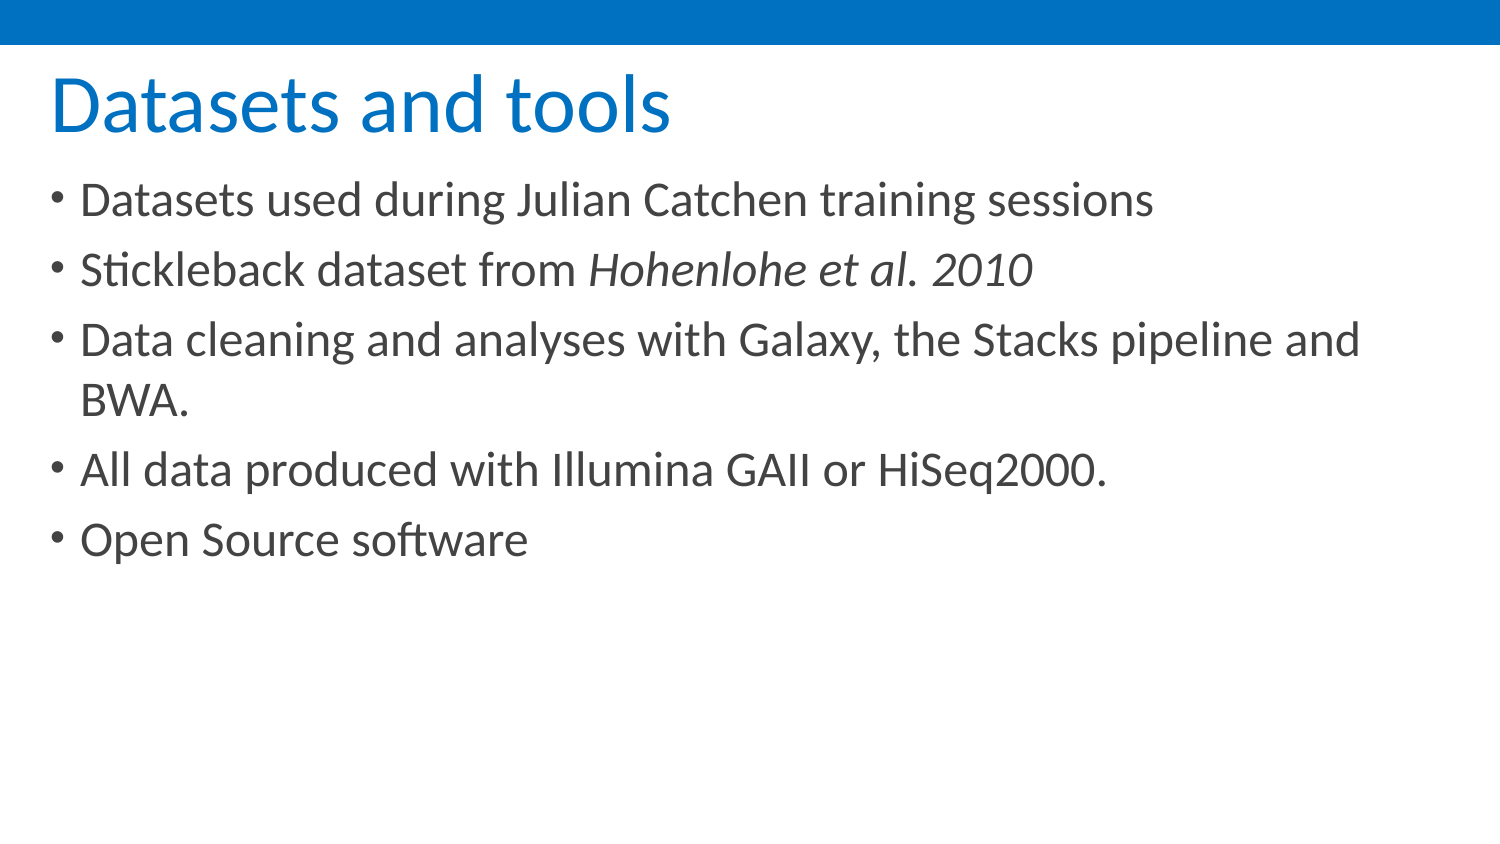

# Datasets and tools
Datasets used during Julian Catchen training sessions
Stickleback dataset from Hohenlohe et al. 2010
Data cleaning and analyses with Galaxy, the Stacks pipeline and BWA.
All data produced with Illumina GAII or HiSeq2000.
Open Source software